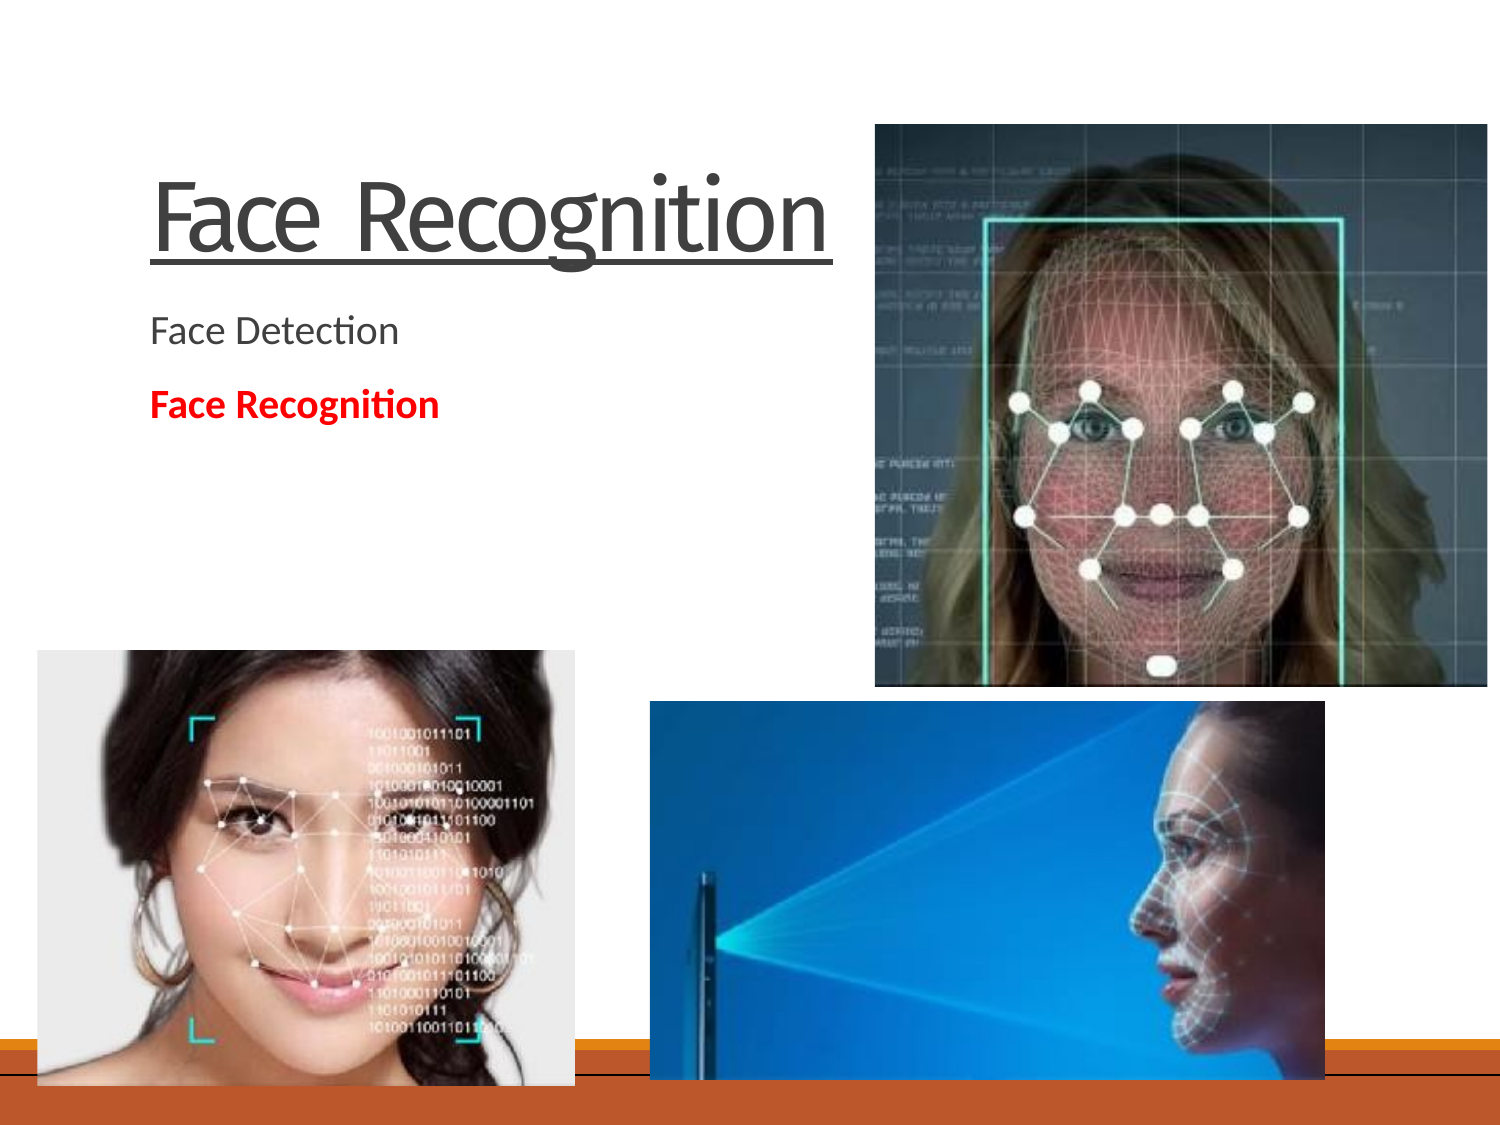

# Face Recognition
Face Detection
Face Recognition